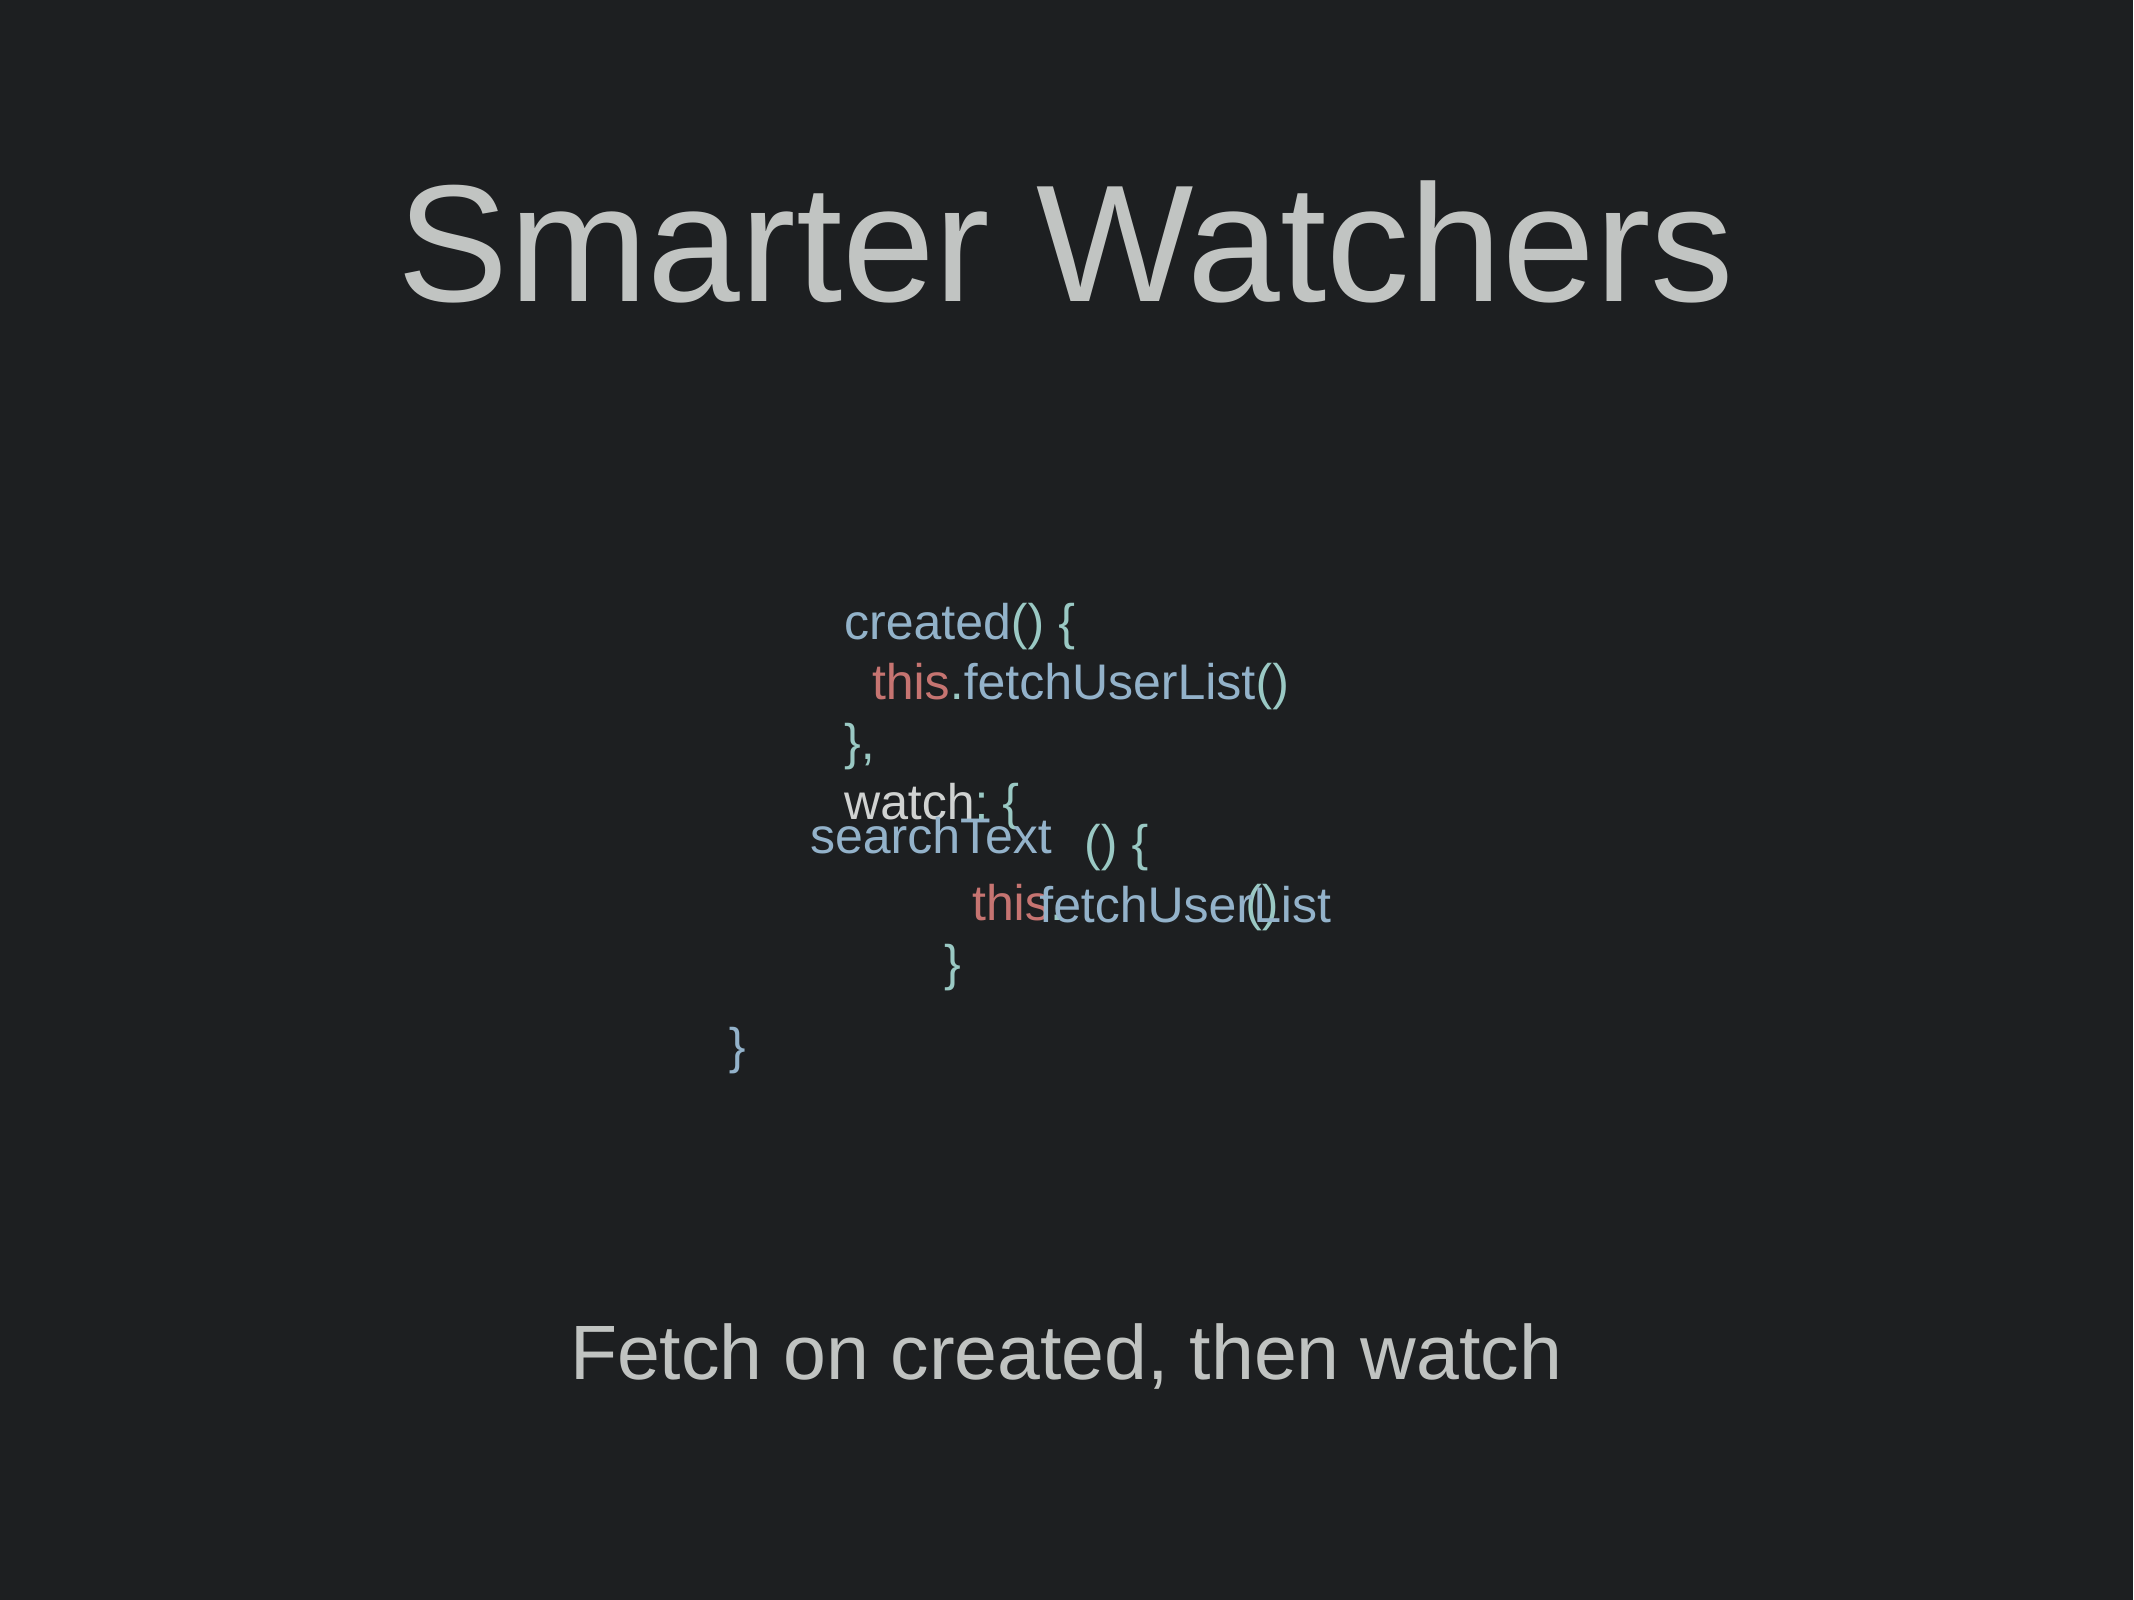

Smarter Watchers
created() {
  this.fetchUserList()
},
watch: {

            () {
    this.             ()
  }
searchText
fetchUserList
}
Fetch on created, then watch